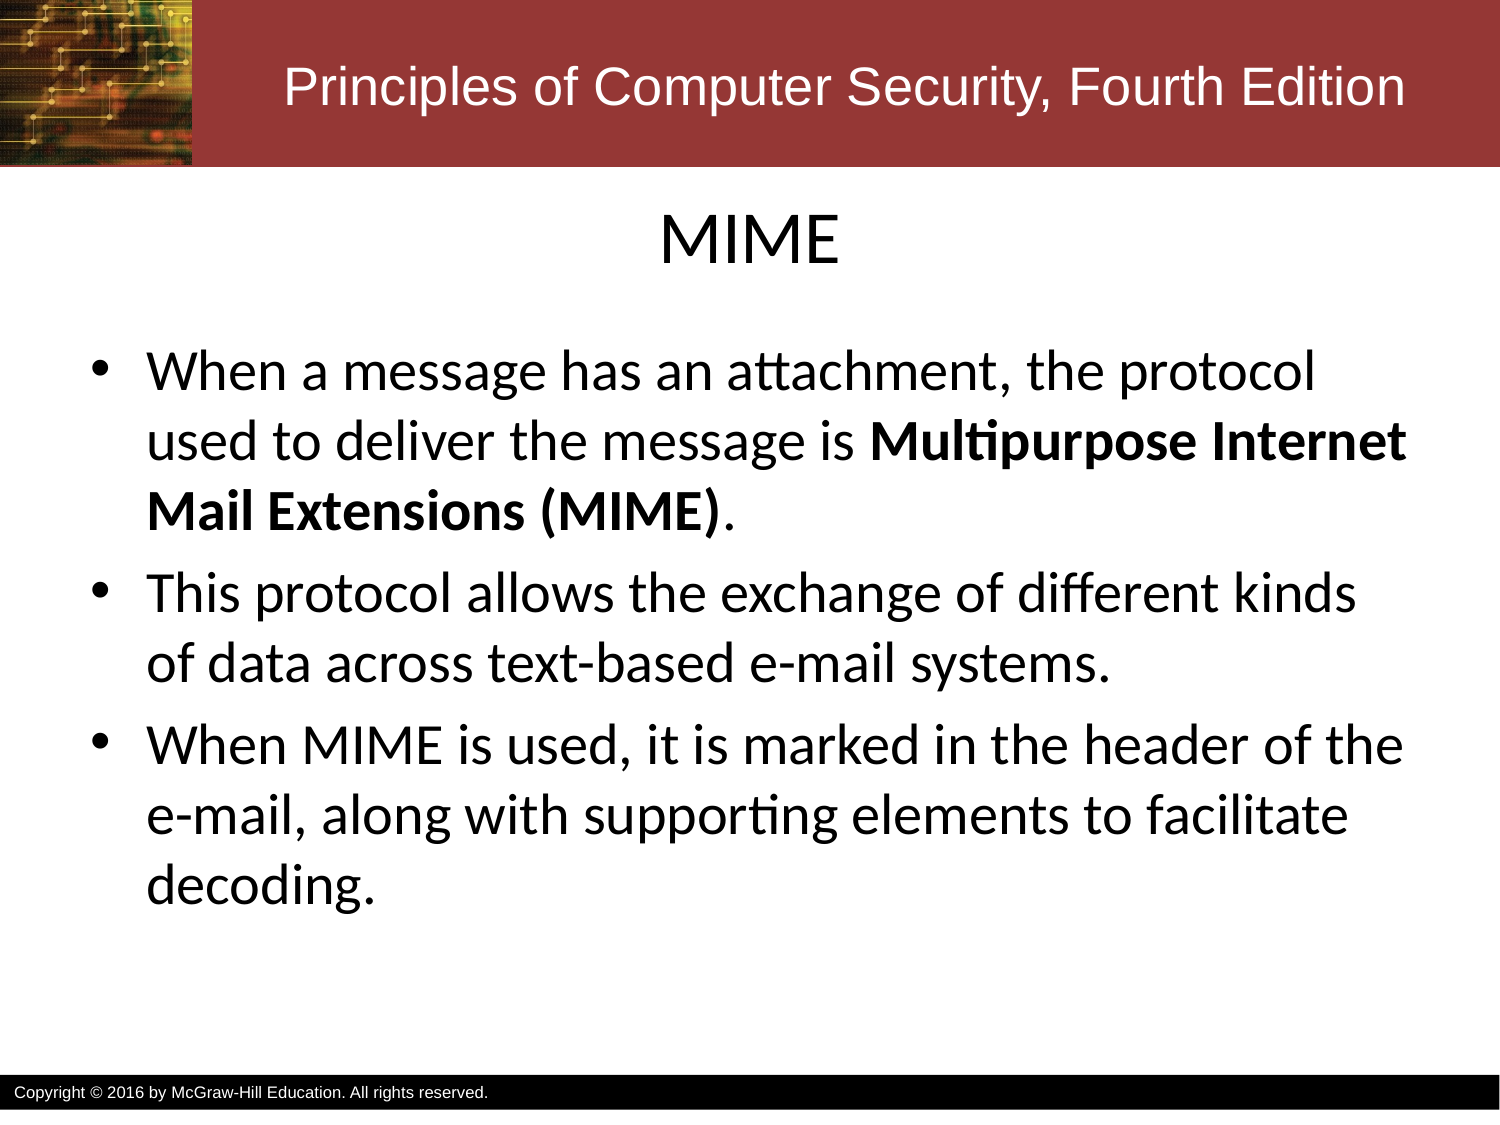

# MIME
When a message has an attachment, the protocol used to deliver the message is Multipurpose Internet Mail Extensions (MIME).
This protocol allows the exchange of different kinds of data across text-based e-mail systems.
When MIME is used, it is marked in the header of the e-mail, along with supporting elements to facilitate decoding.